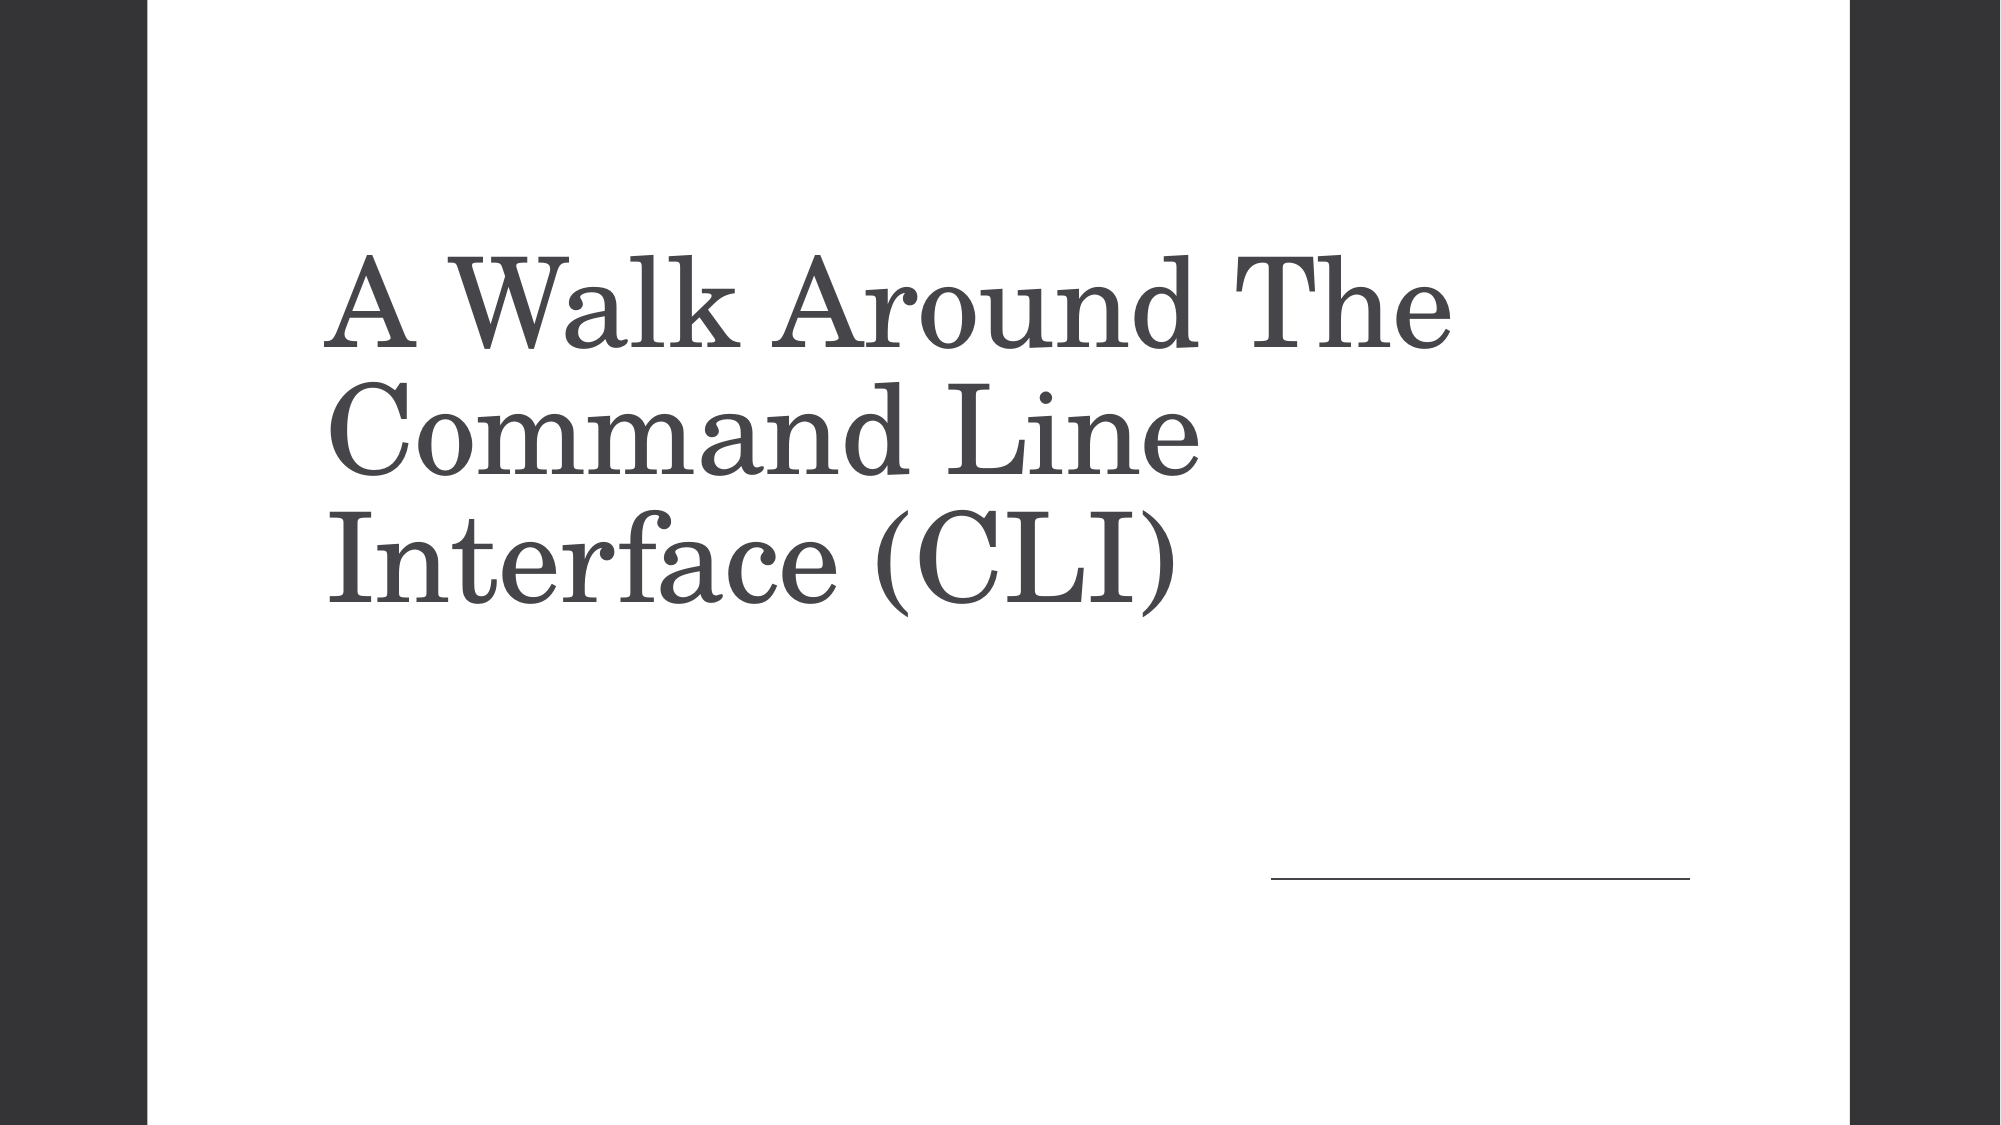

# A Walk Around The Command Line Interface (CLI)